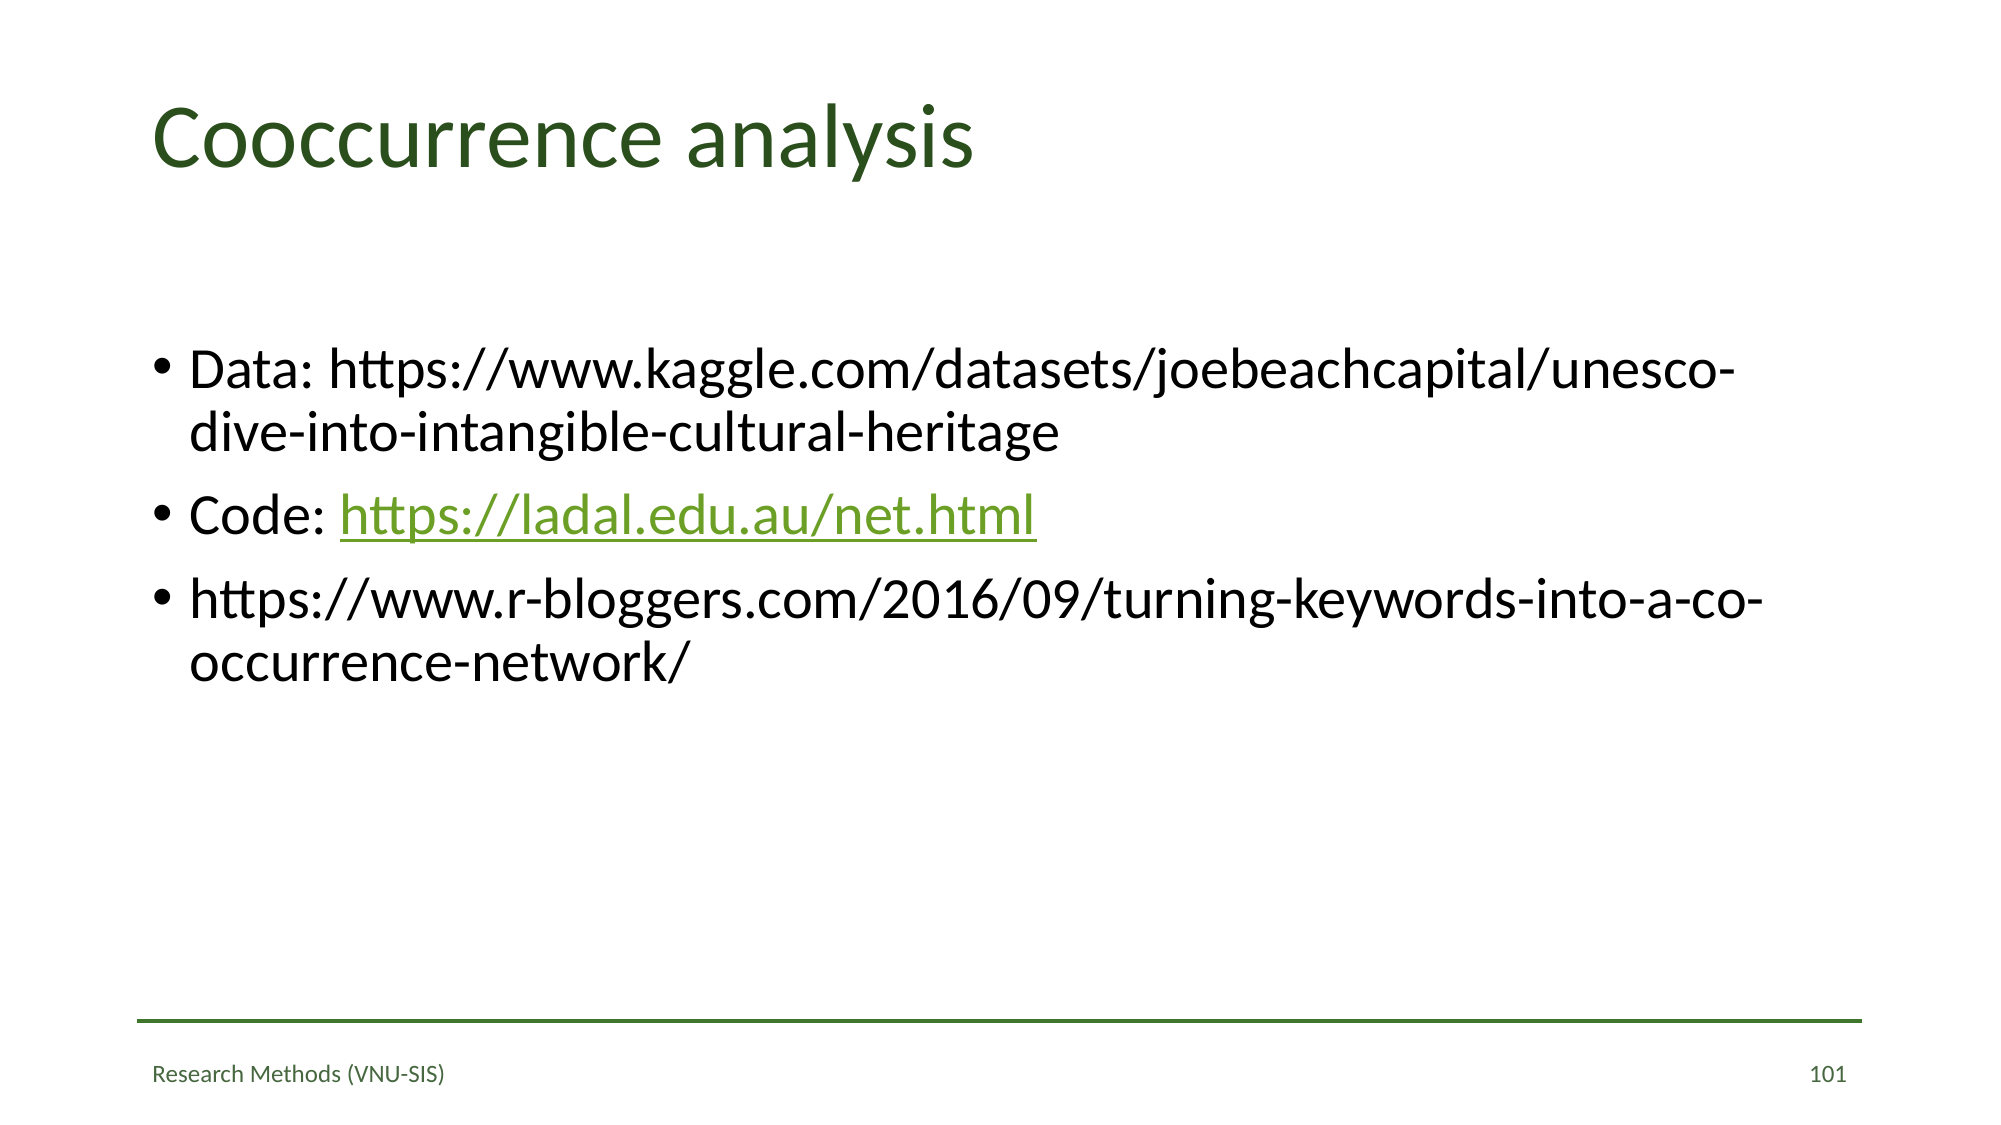

# Cooccurrence analysis

Data: https://www.kaggle.com/datasets/joebeachcapital/unesco-dive-into-intangible-cultural-heritage
Code: https://ladal.edu.au/net.html
https://www.r-bloggers.com/2016/09/turning-keywords-into-a-co-occurrence-network/
101
Research Methods (VNU-SIS)